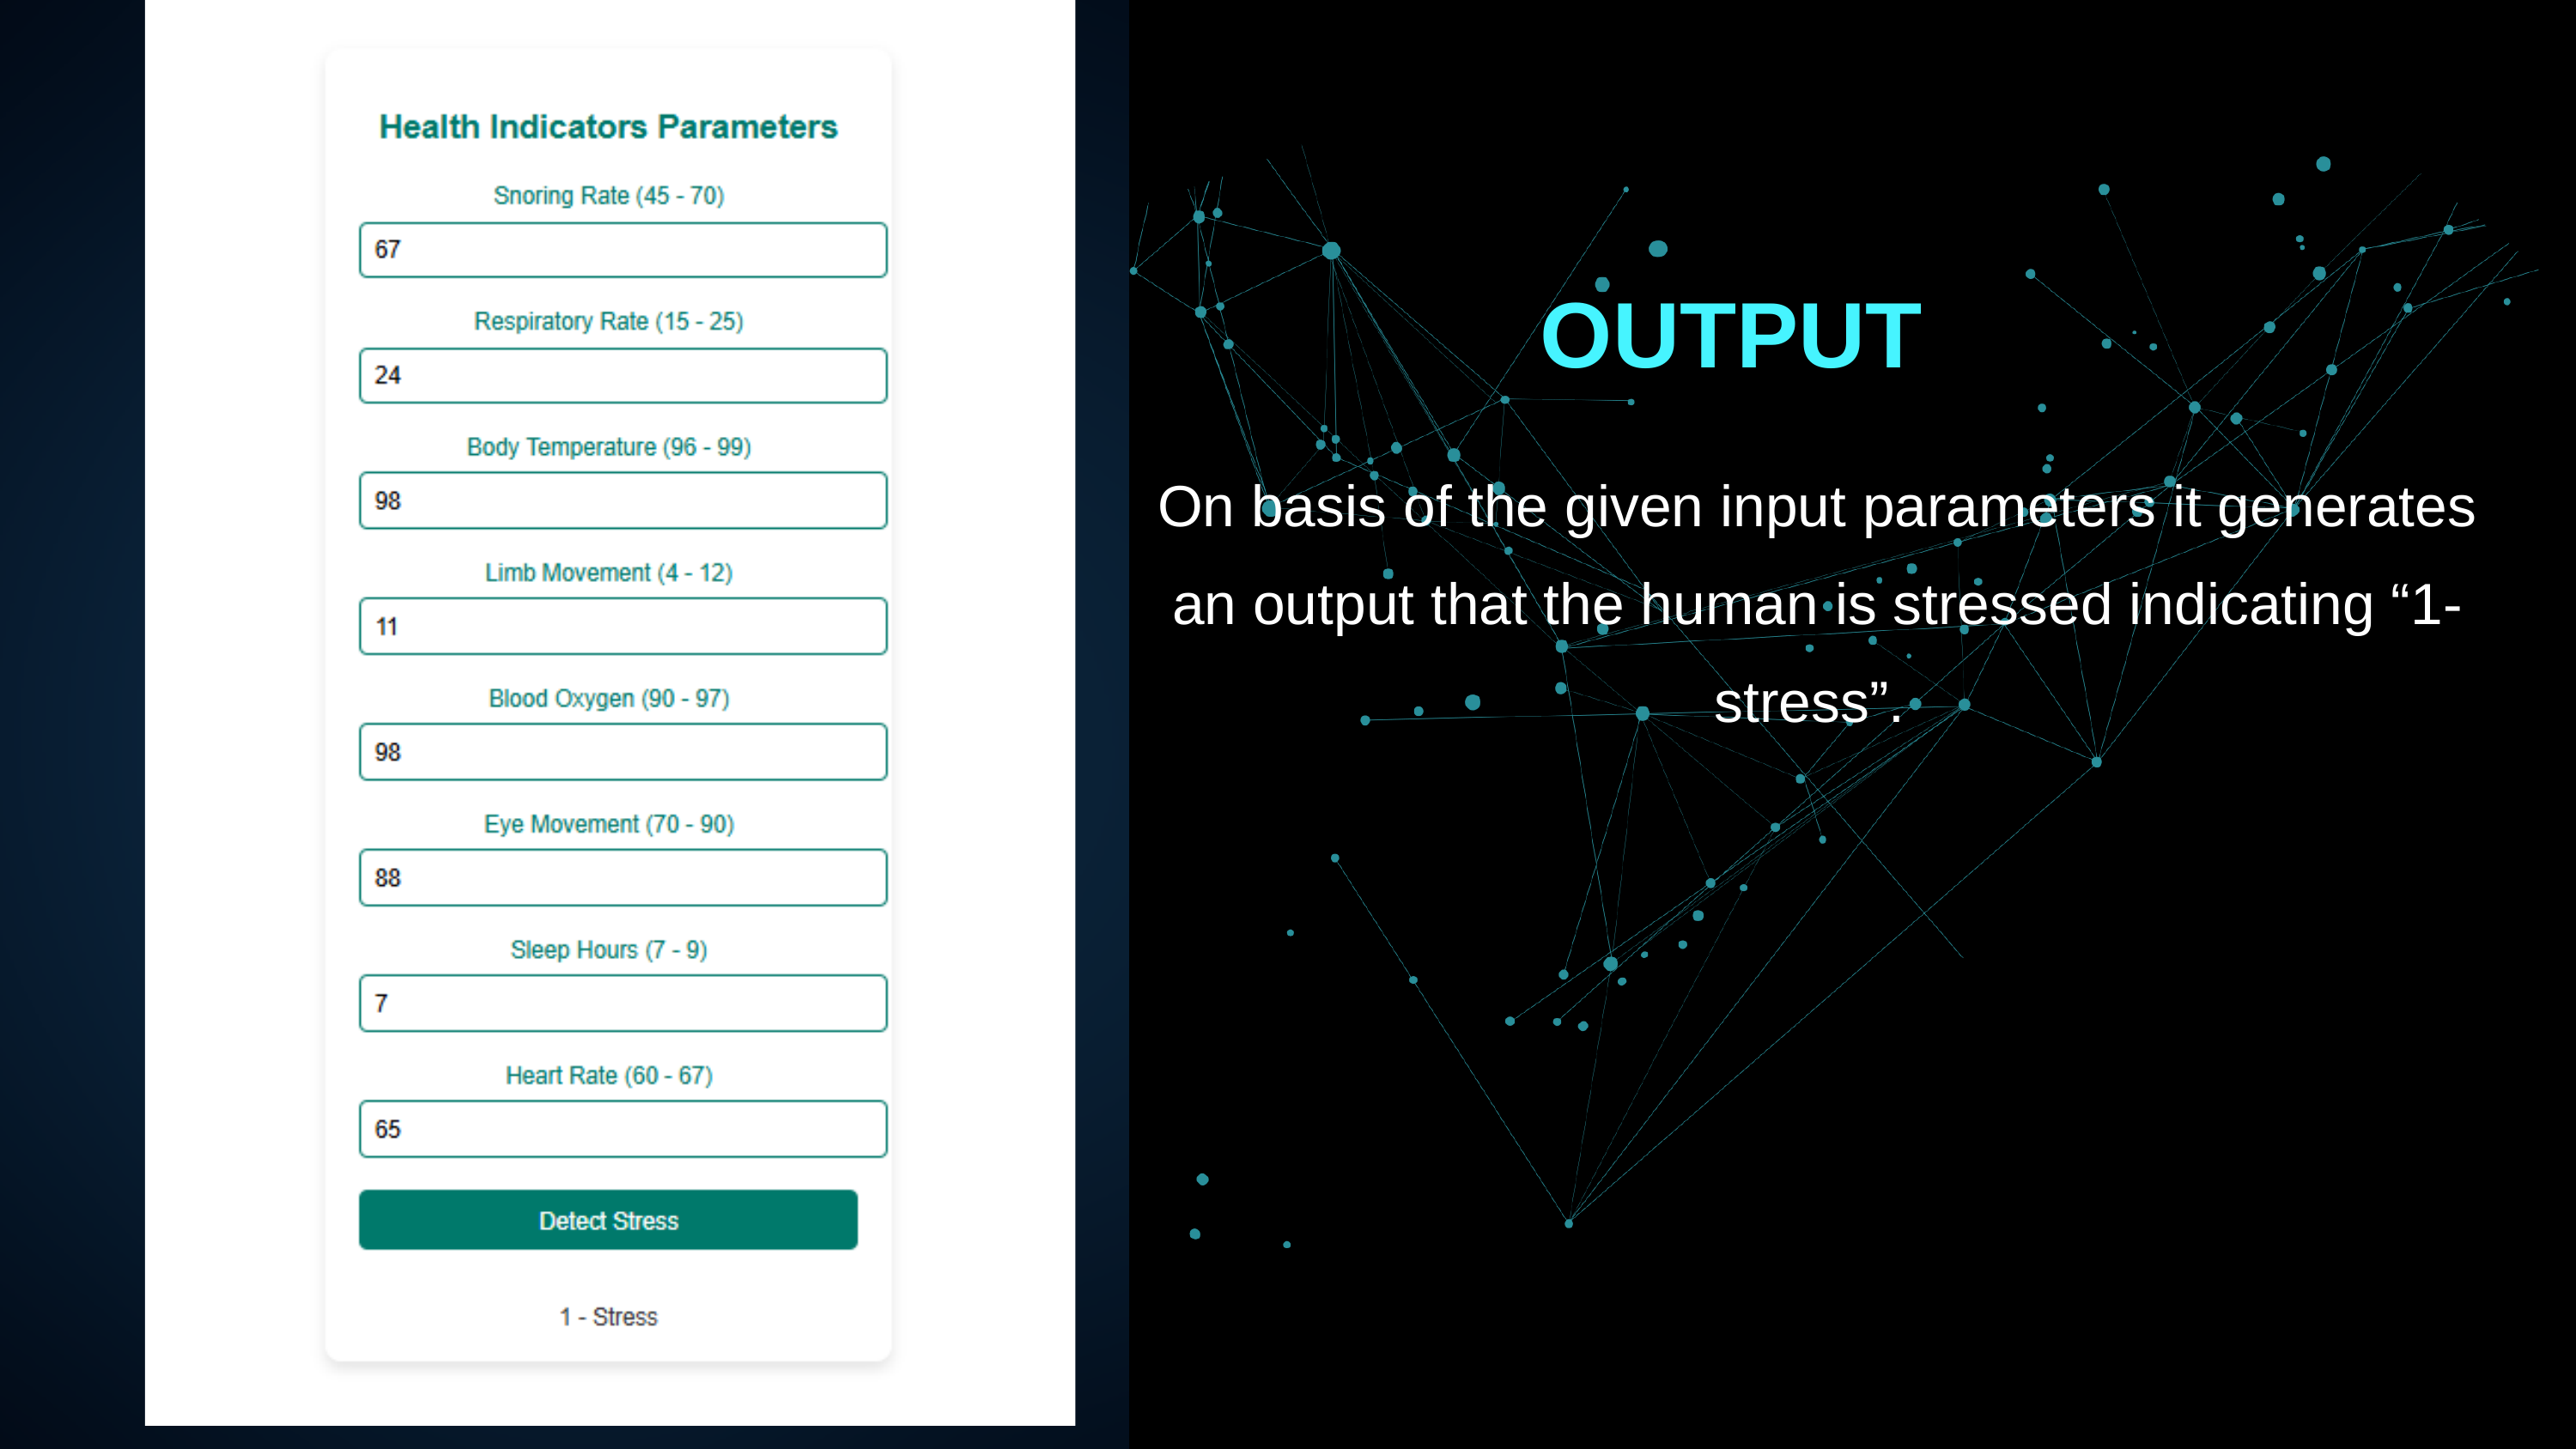

OUTPUT
On basis of the given input parameters it generates an output that the human is stressed indicating “1-stress”.